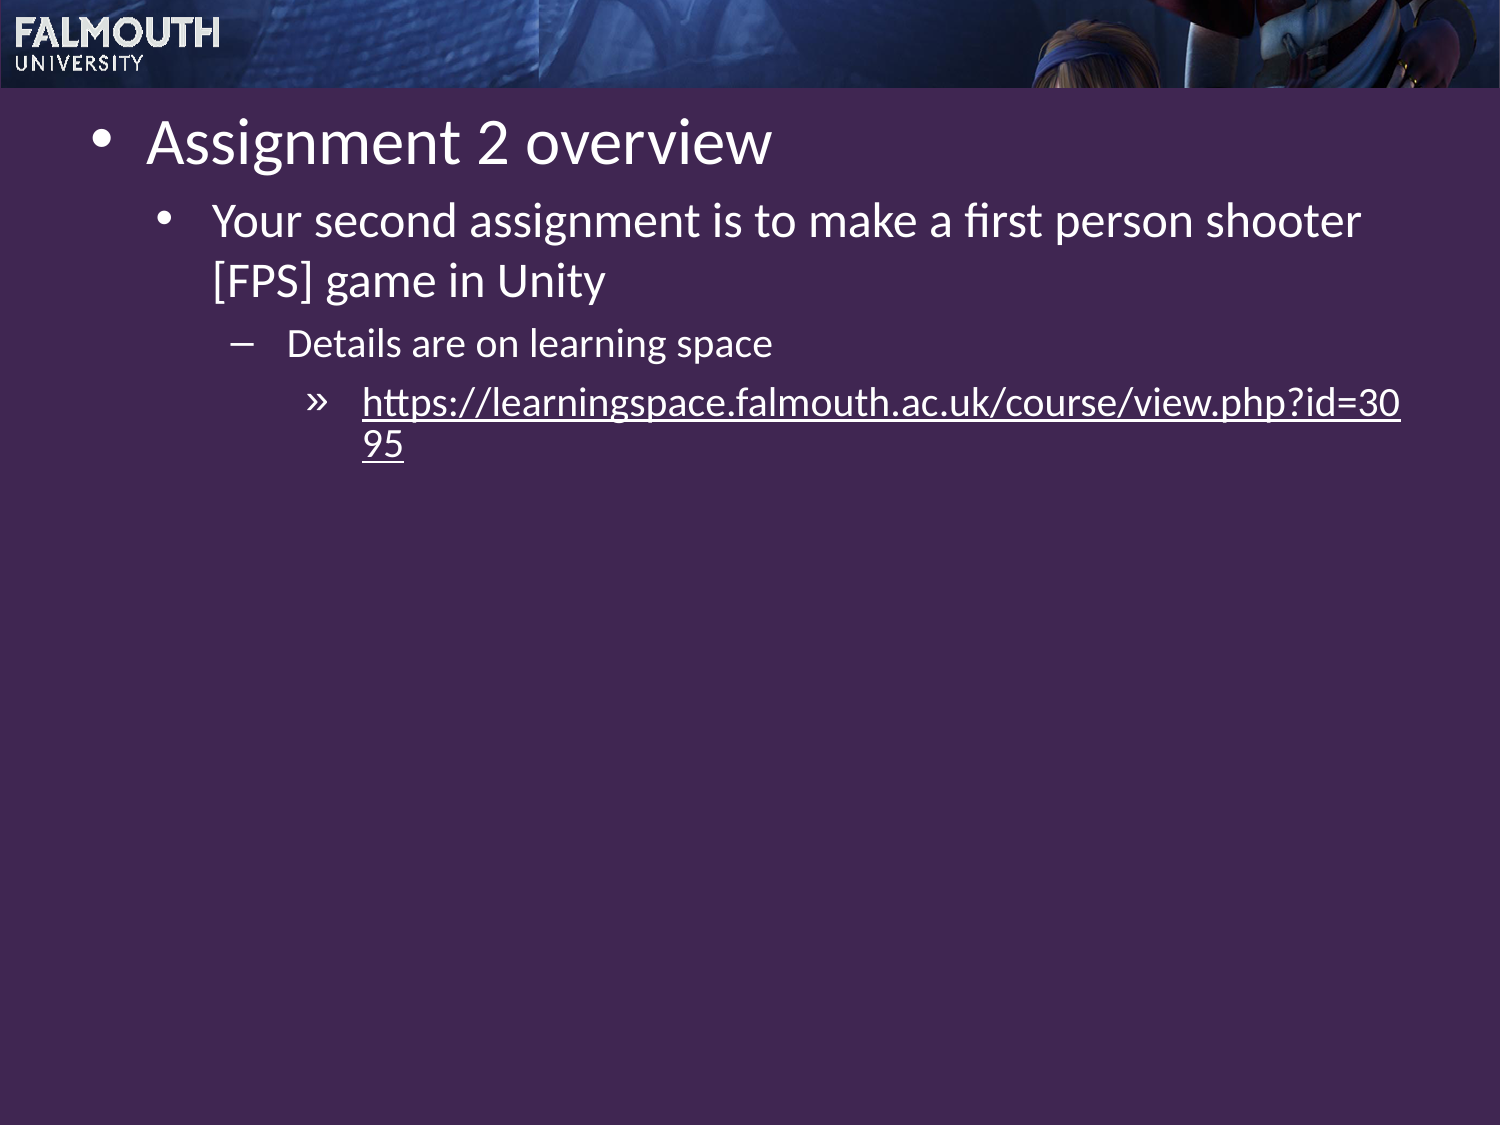

Assignment 2 overview
Your second assignment is to make a first person shooter [FPS] game in Unity
Details are on learning space
https://learningspace.falmouth.ac.uk/course/view.php?id=3095